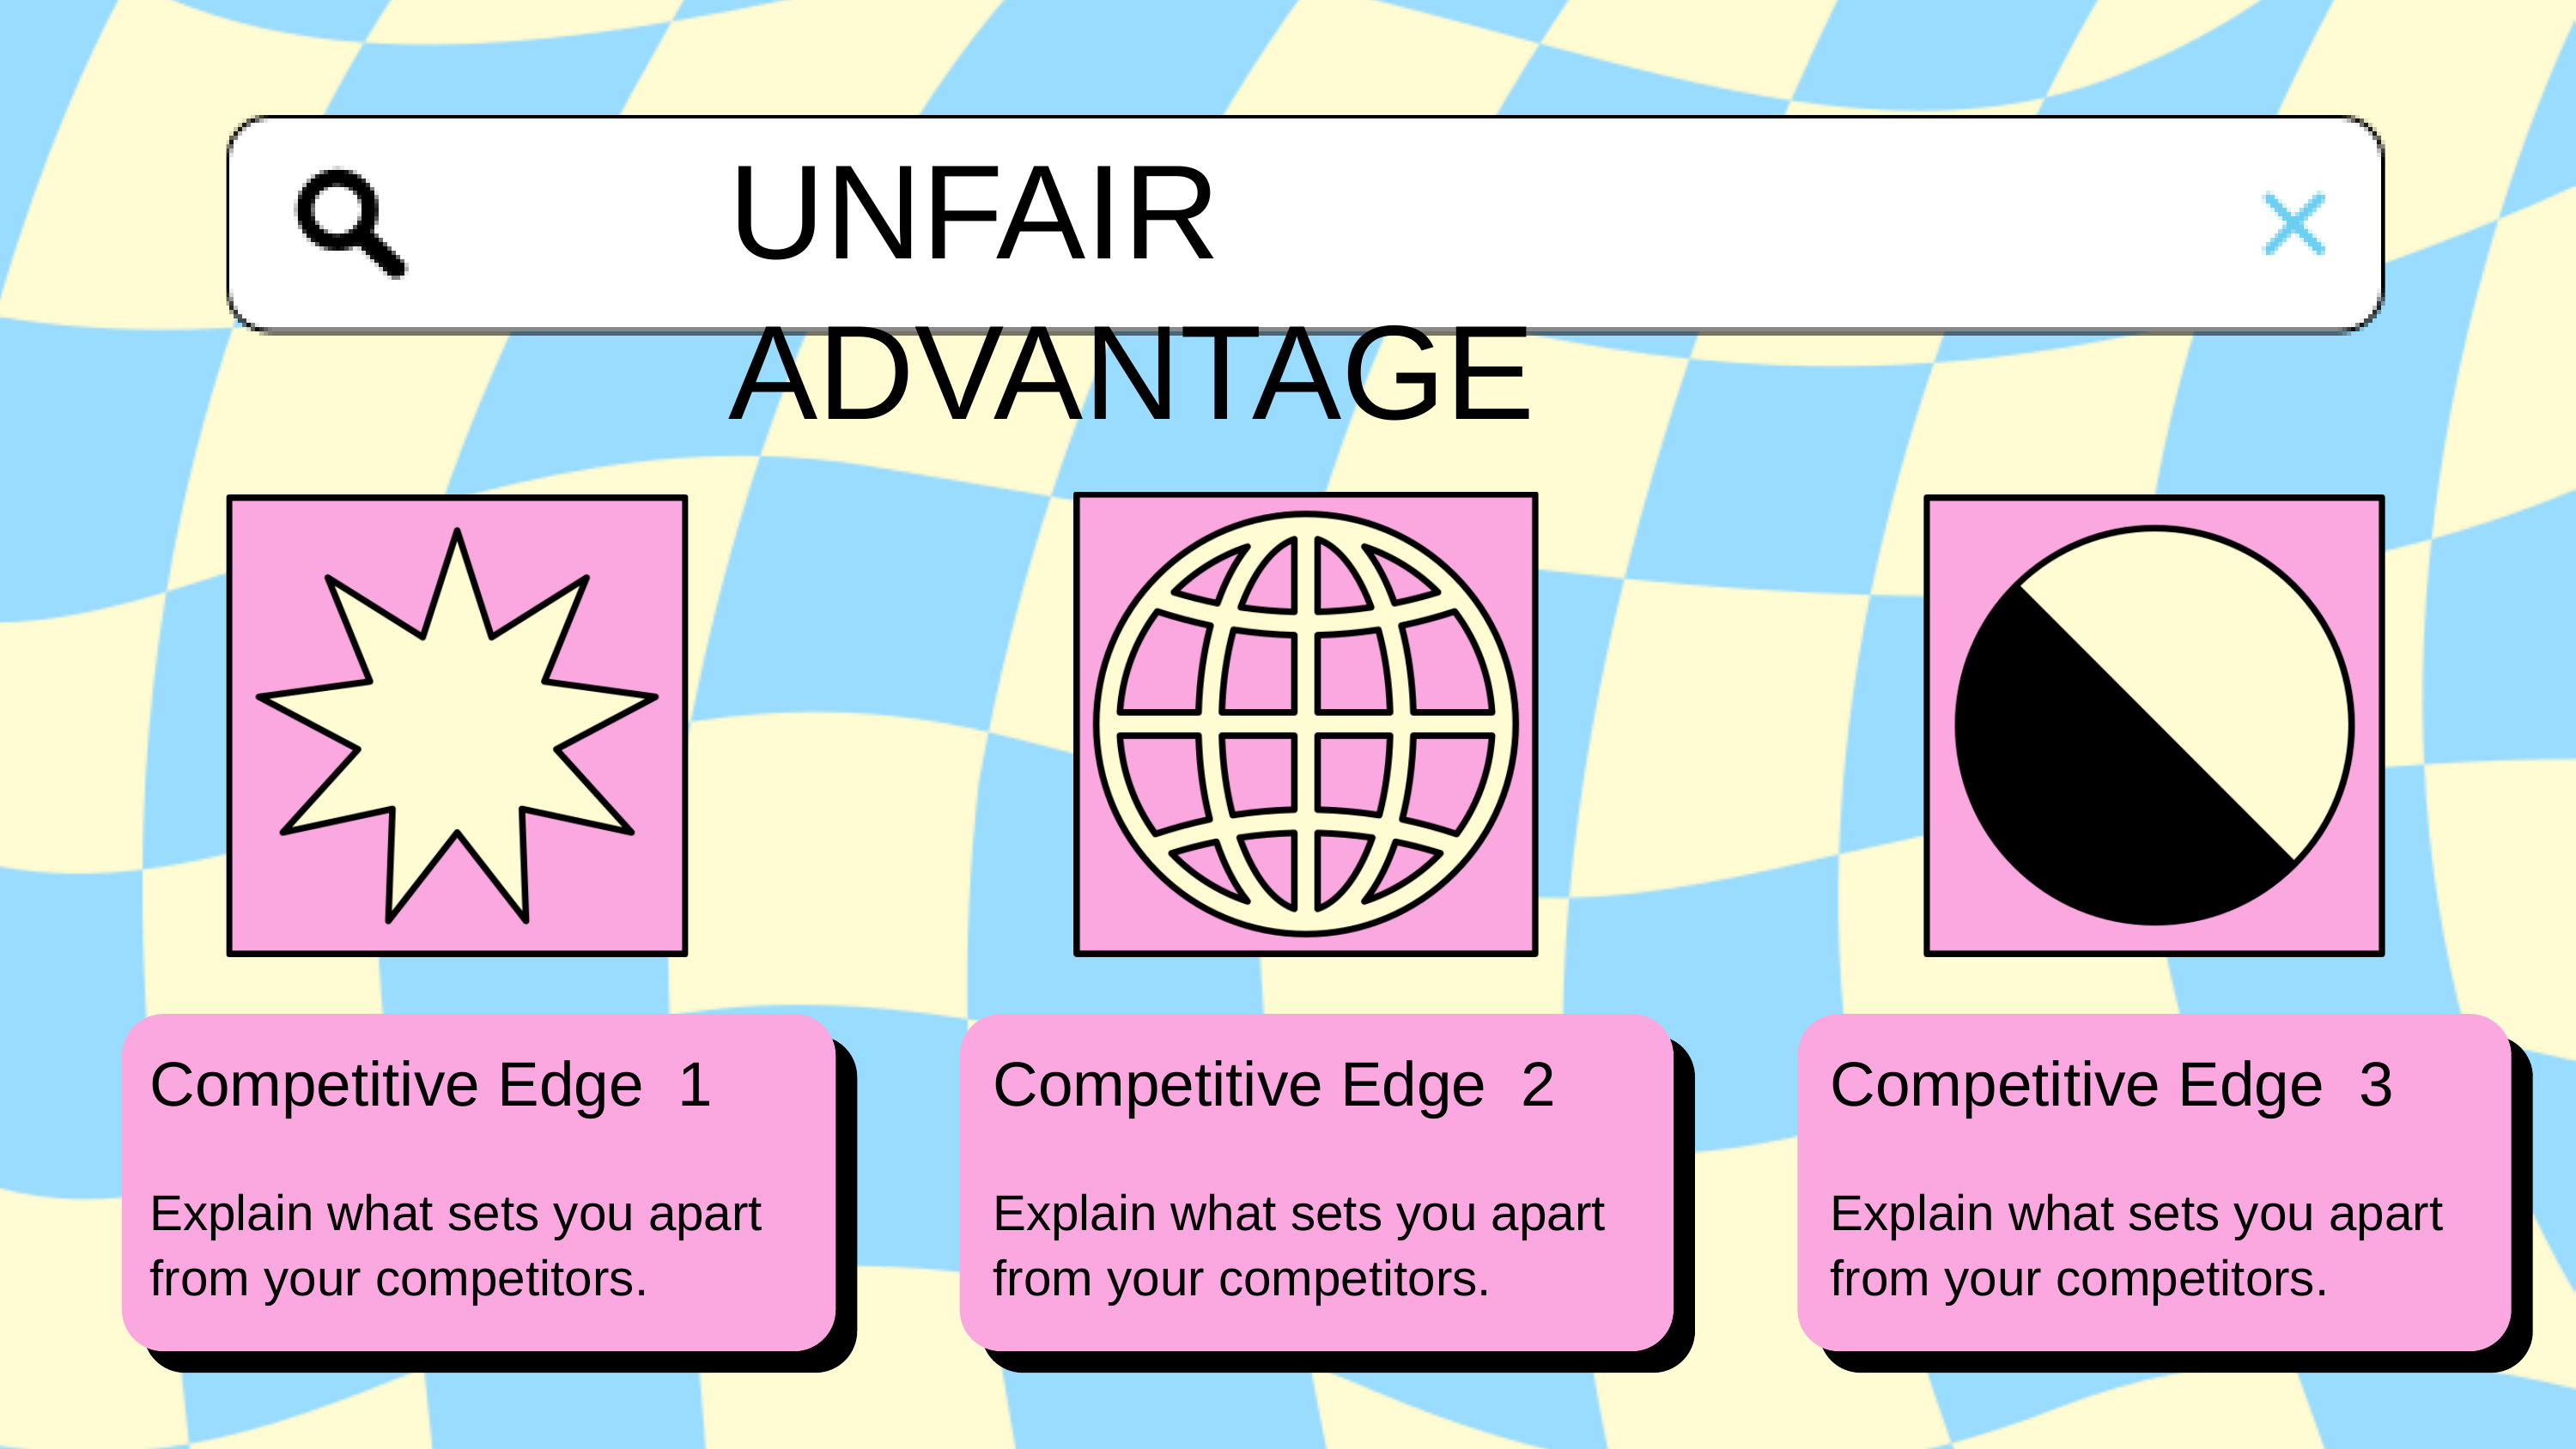

UNFAIR ADVANTAGE

Competitive Edge  1
Explain what sets you apart from your competitors.
Competitive Edge  2
Explain what sets you apart from your competitors.
Competitive Edge  3
Explain what sets you apart from your competitors.